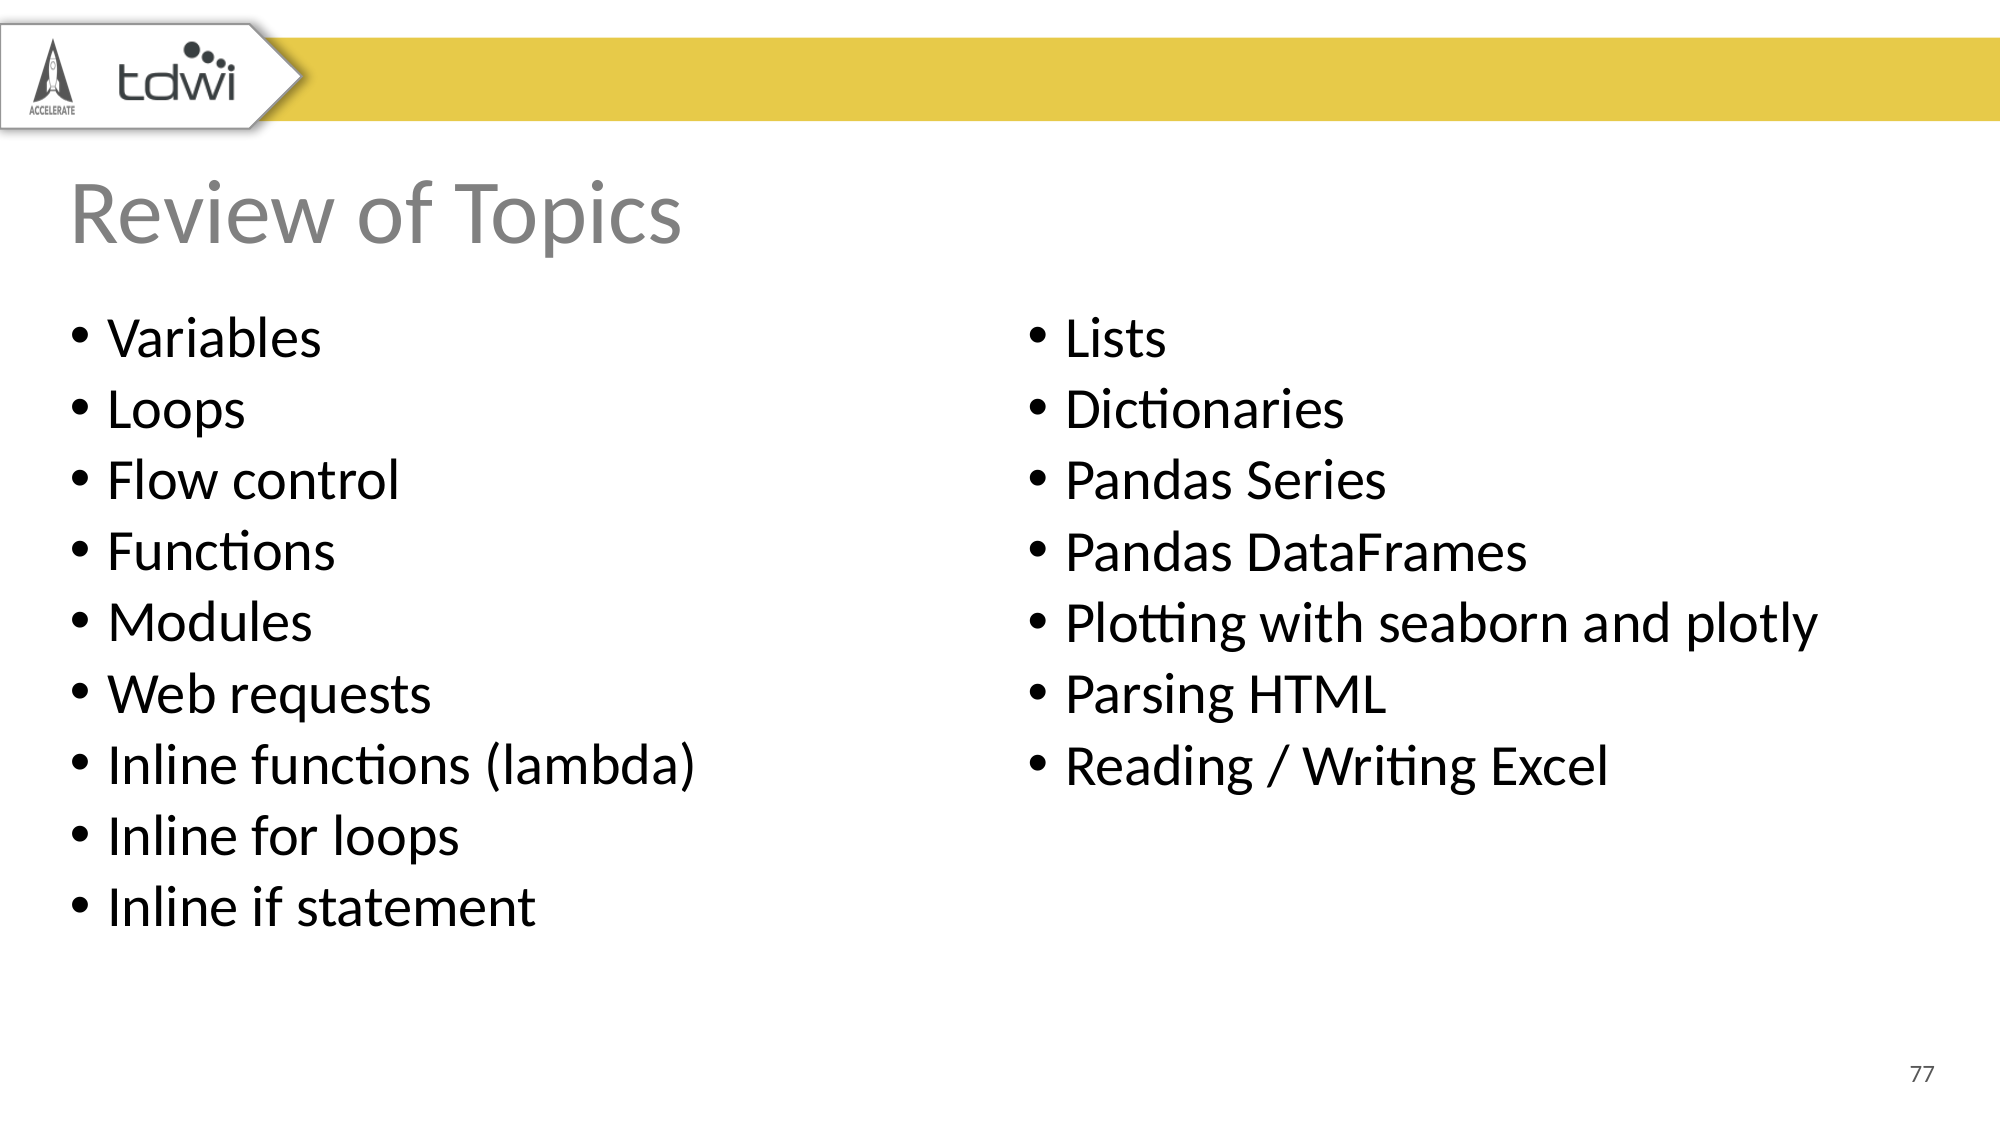

# Review of Topics
Variables
Loops
Flow control
Functions
Modules
Web requests
Inline functions (lambda)
Inline for loops
Inline if statement
Lists
Dictionaries
Pandas Series
Pandas DataFrames
Plotting with seaborn and plotly
Parsing HTML
Reading / Writing Excel
77